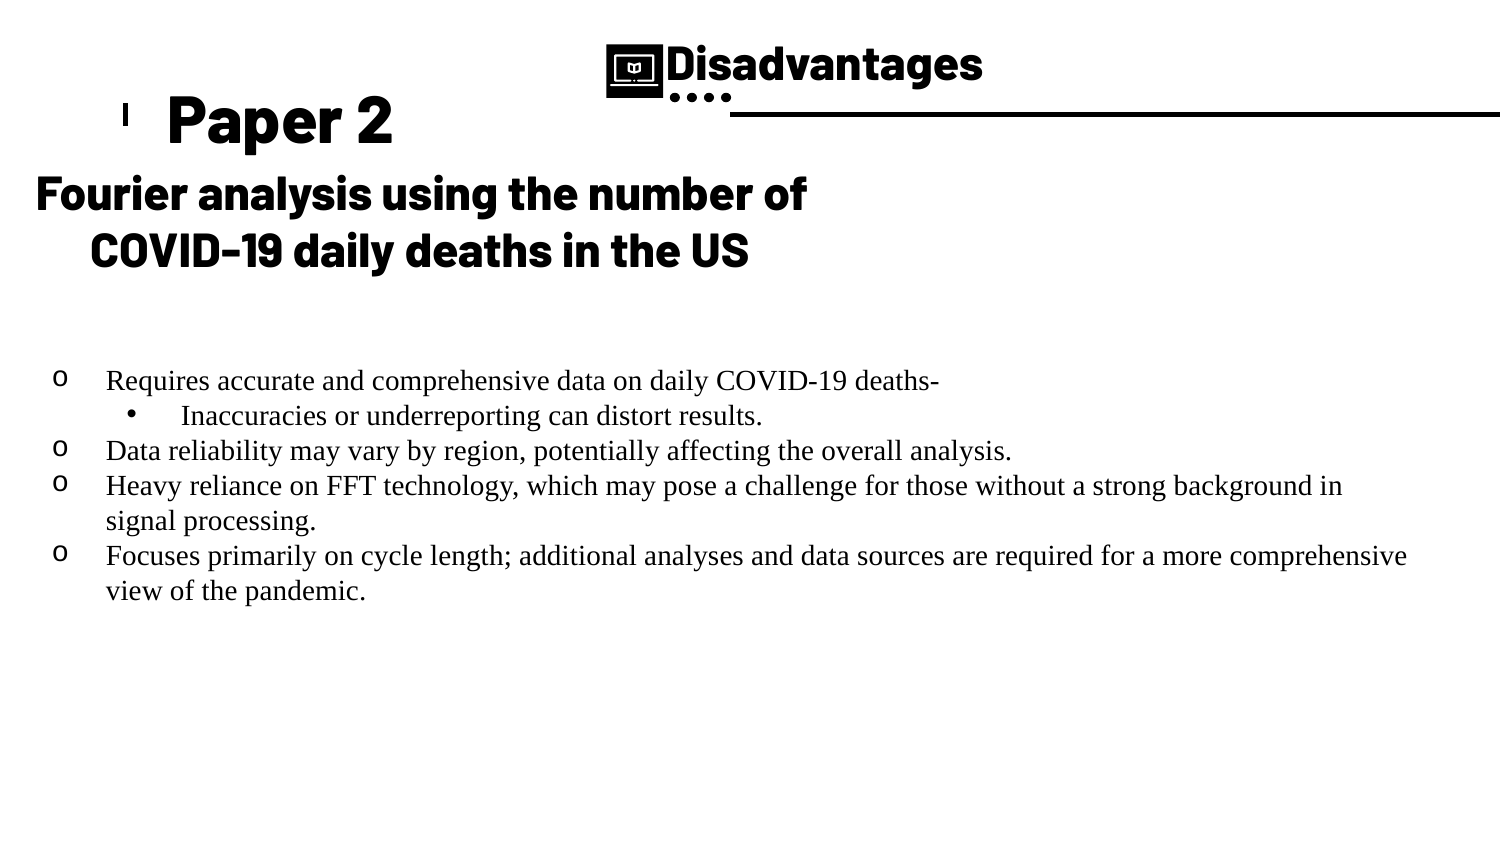

Disadvantages

# Paper 2

Fourier analysis using the number of COVID-19 daily deaths in the US

Requires accurate and comprehensive data on daily COVID-19 deaths-
Inaccuracies or underreporting can distort results.
Data reliability may vary by region, potentially affecting the overall analysis.
Heavy reliance on FFT technology, which may pose a challenge for those without a strong background in signal processing.
Focuses primarily on cycle length; additional analyses and data sources are required for a more comprehensive view of the pandemic.